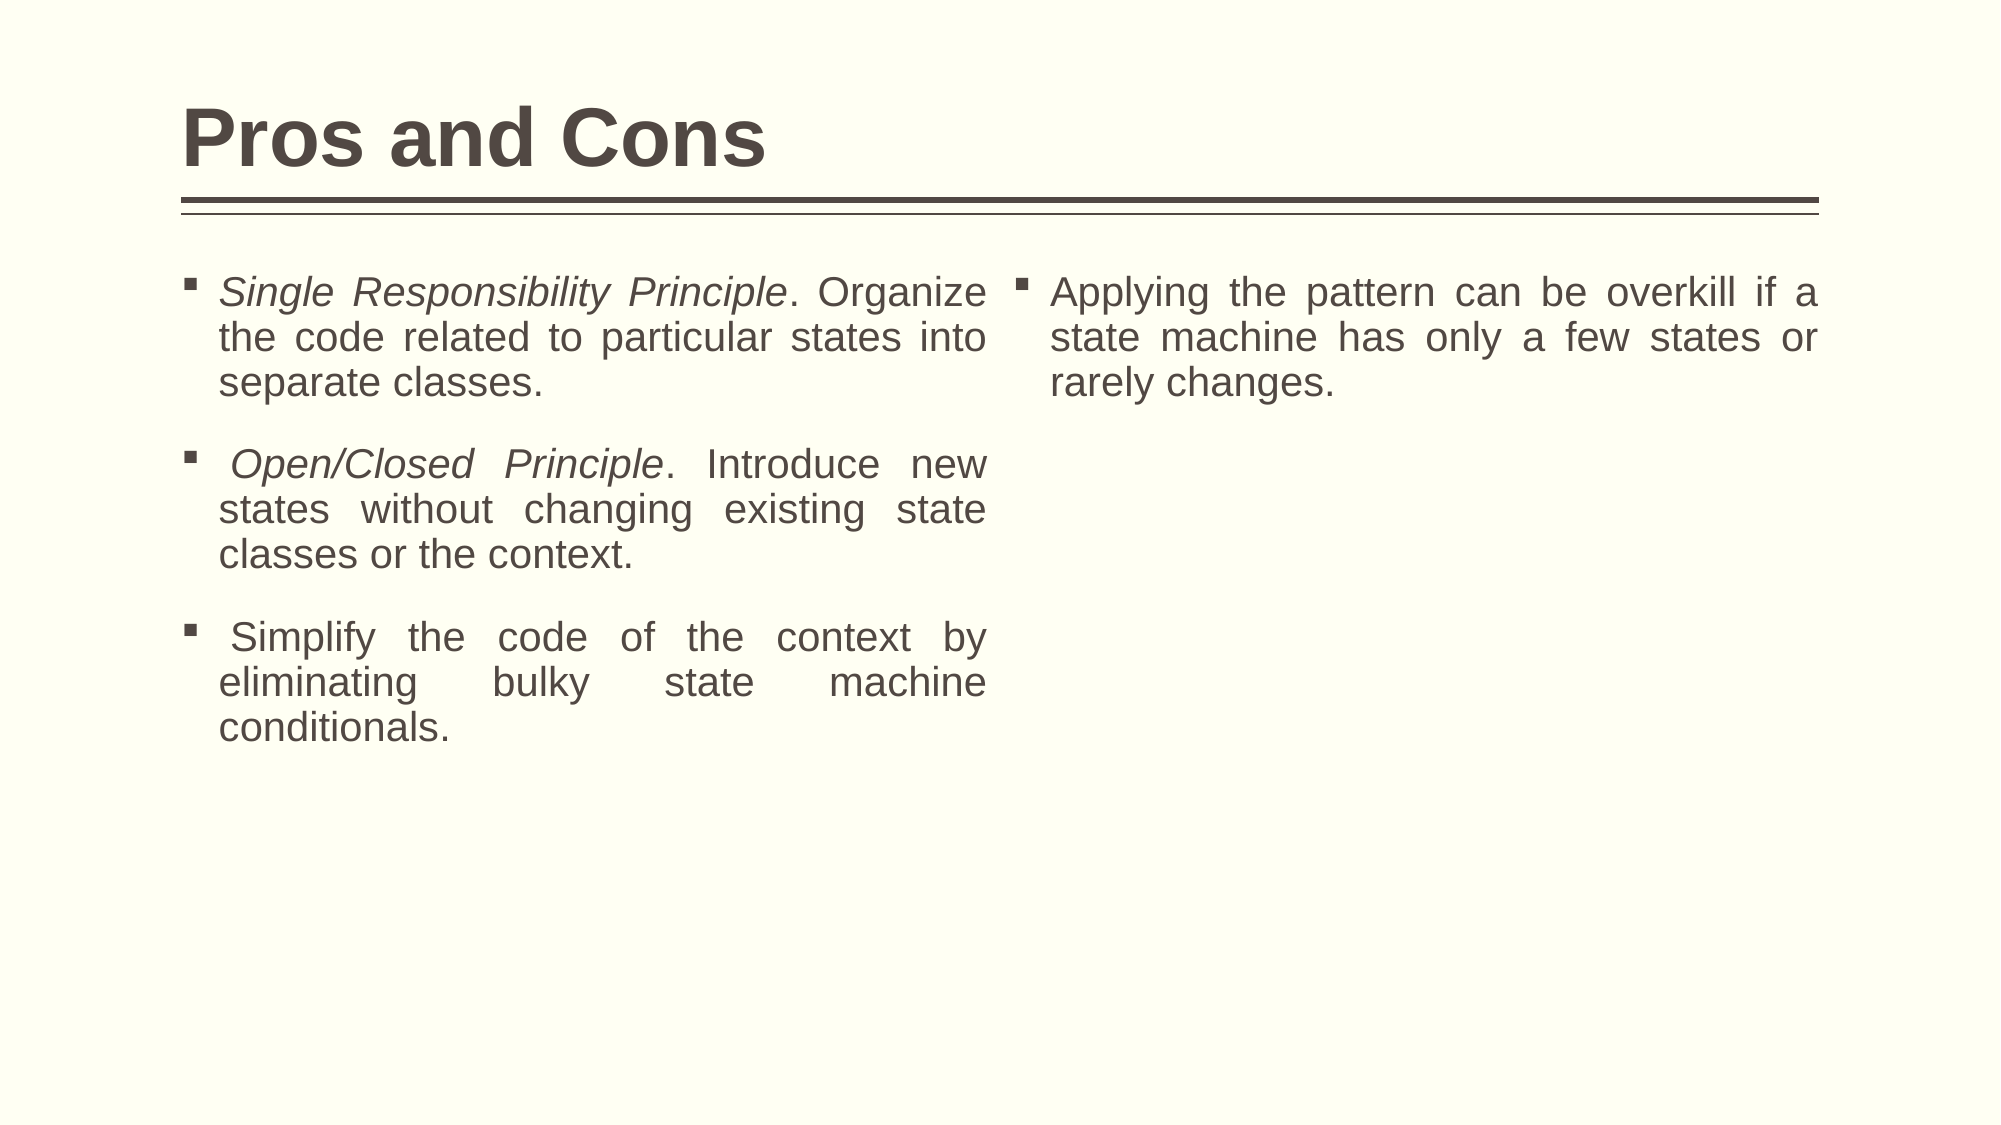

# Pros and Cons
Single Responsibility Principle. Organize the code related to particular states into separate classes.
 Open/Closed Principle. Introduce new states without changing existing state classes or the context.
 Simplify the code of the context by eliminating bulky state machine conditionals.
Applying the pattern can be overkill if a state machine has only a few states or rarely changes.